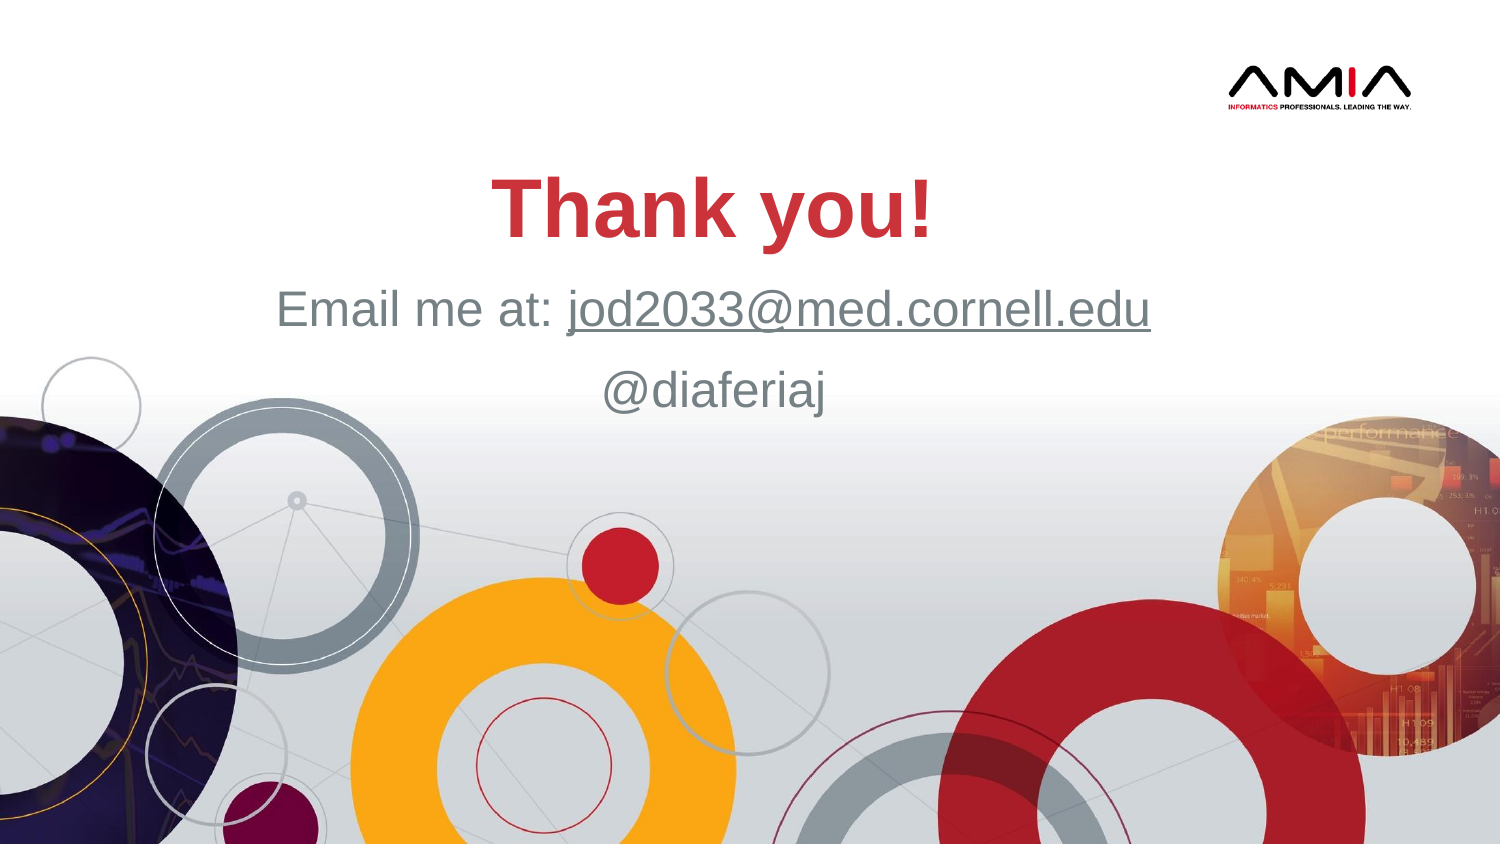

Thank you!
Email me at: jod2033@med.cornell.edu
@diaferiaj